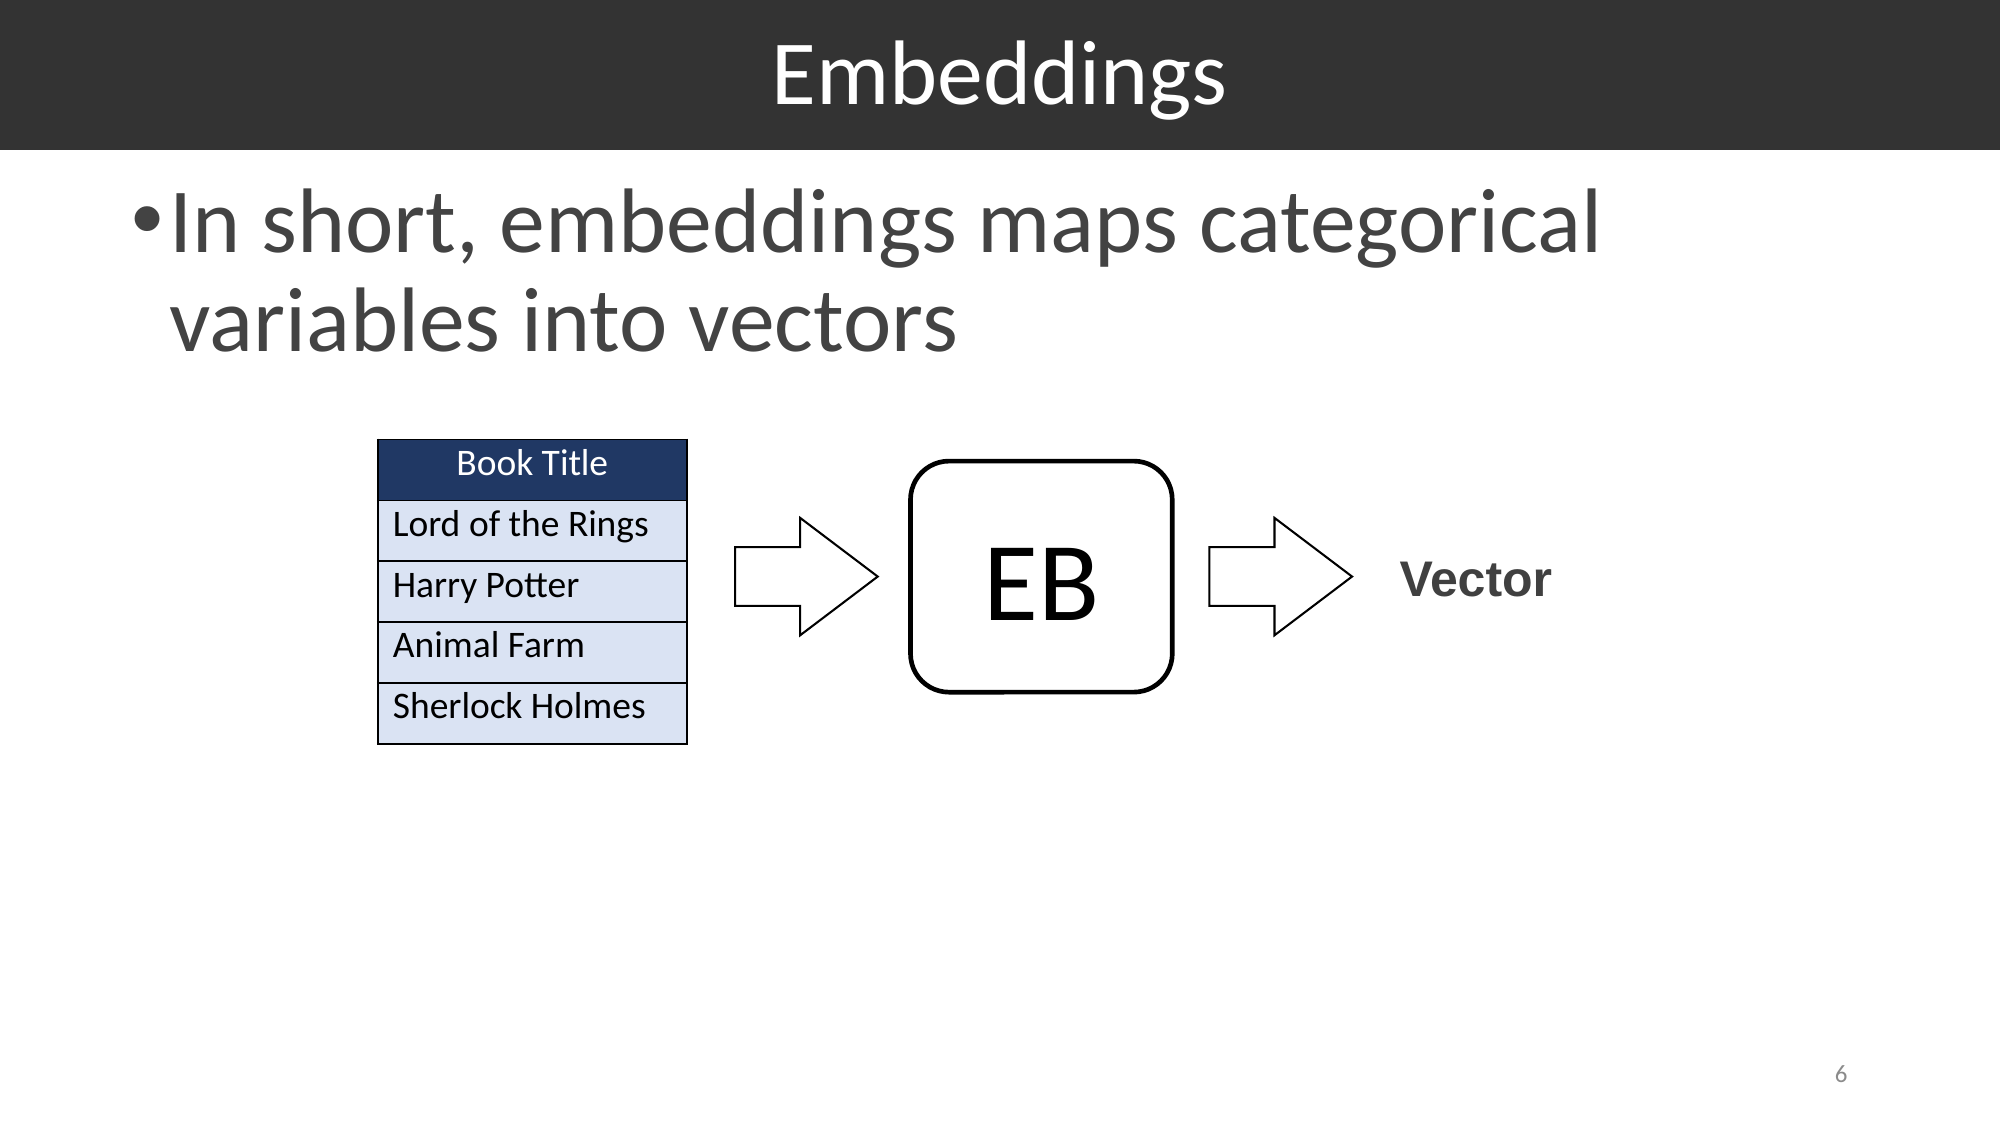

# Embeddings
In short, embeddings maps categorical variables into vectors

| Book Title |
| --- |
| Lord of the Rings |
| Harry Potter |
| Animal Farm |
| Sherlock Holmes |

EB

Vector
6